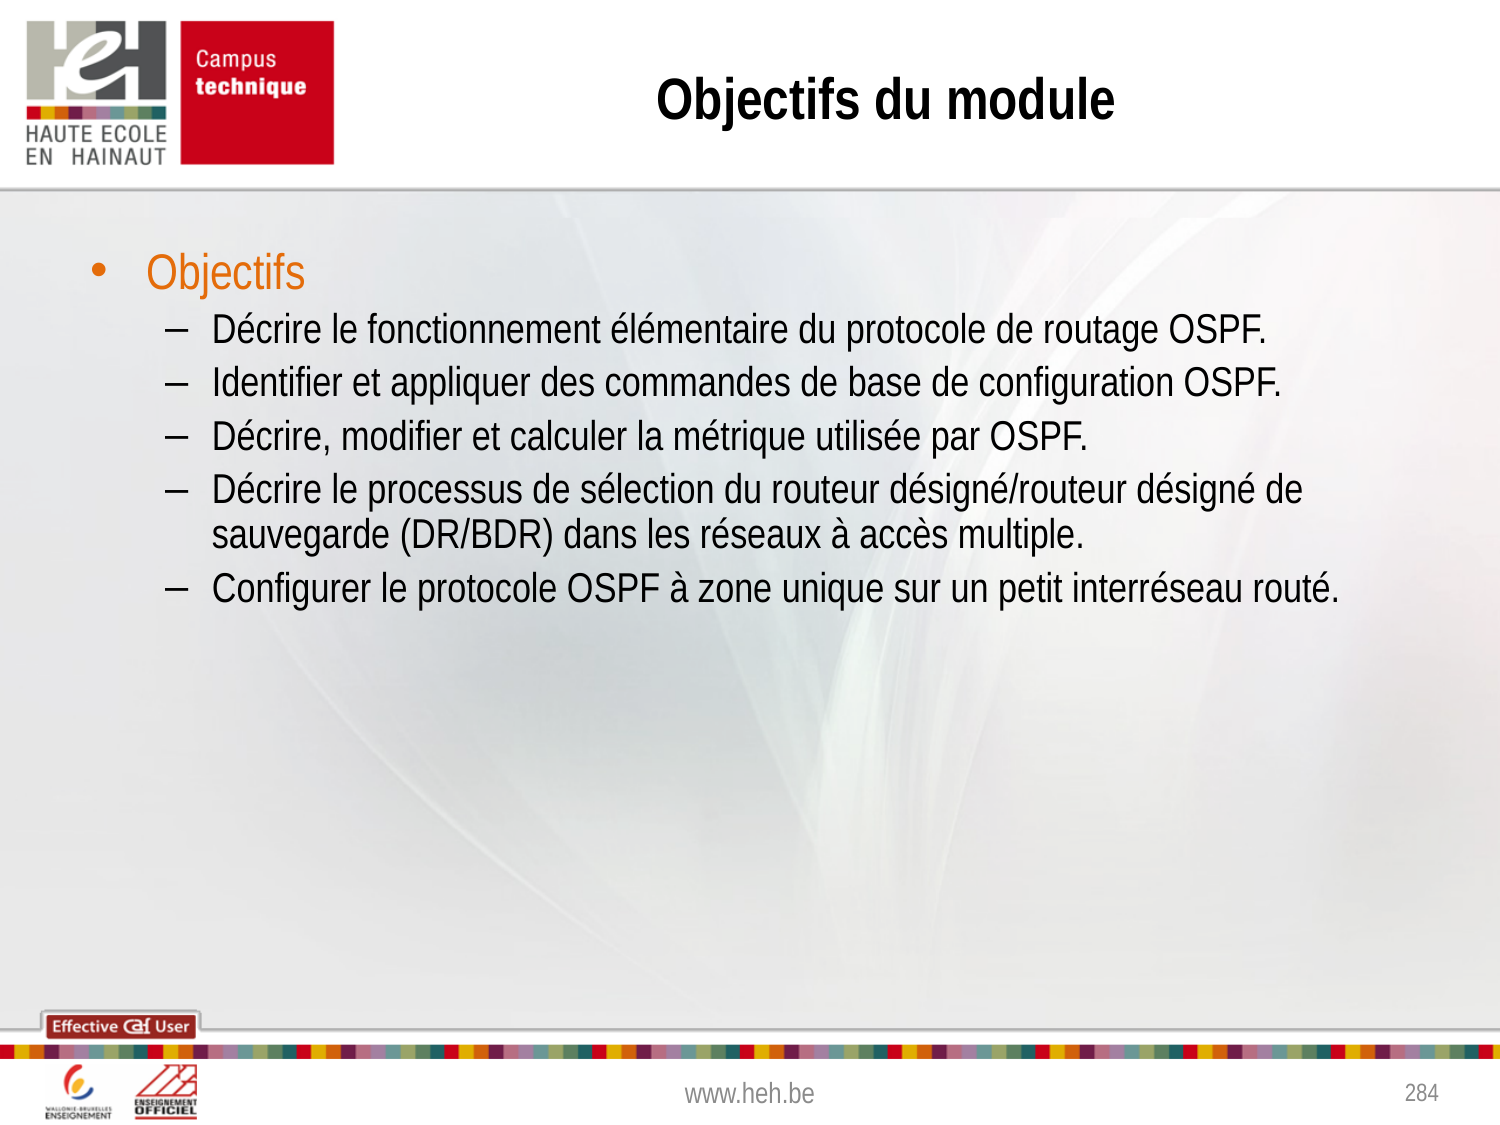

# Objectifs du module
Objectifs
Décrire le fonctionnement élémentaire du protocole de routage OSPF.
Identifier et appliquer des commandes de base de configuration OSPF.
Décrire, modifier et calculer la métrique utilisée par OSPF.
Décrire le processus de sélection du routeur désigné/routeur désigné de sauvegarde (DR/BDR) dans les réseaux à accès multiple.
Configurer le protocole OSPF à zone unique sur un petit interréseau routé.

www.heh.be
284